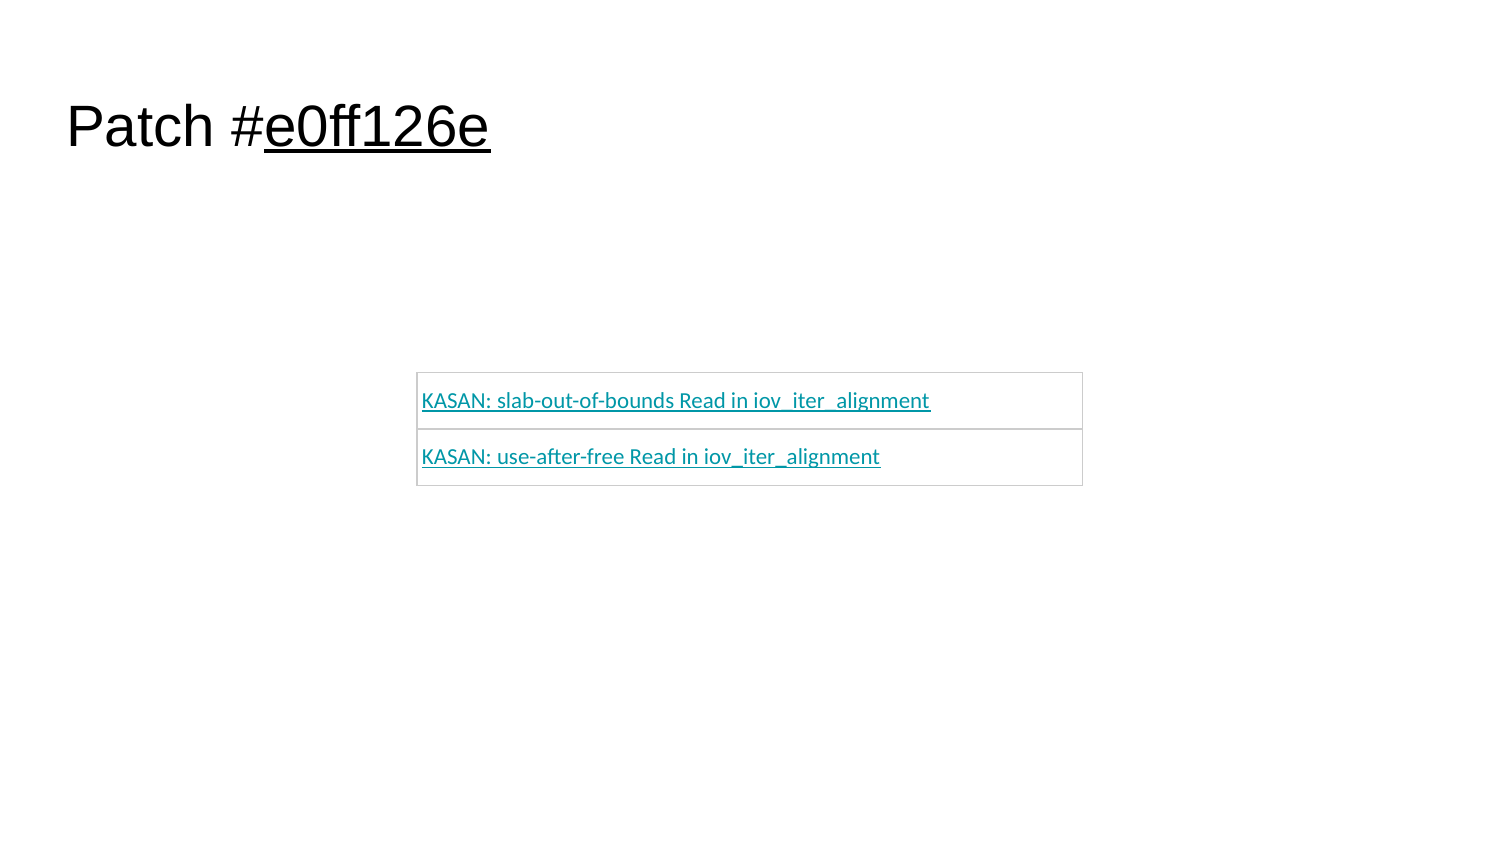

# Patch #e0ff126e
| KASAN: slab-out-of-bounds Read in iov\_iter\_alignment |
| --- |
| KASAN: use-after-free Read in iov\_iter\_alignment |